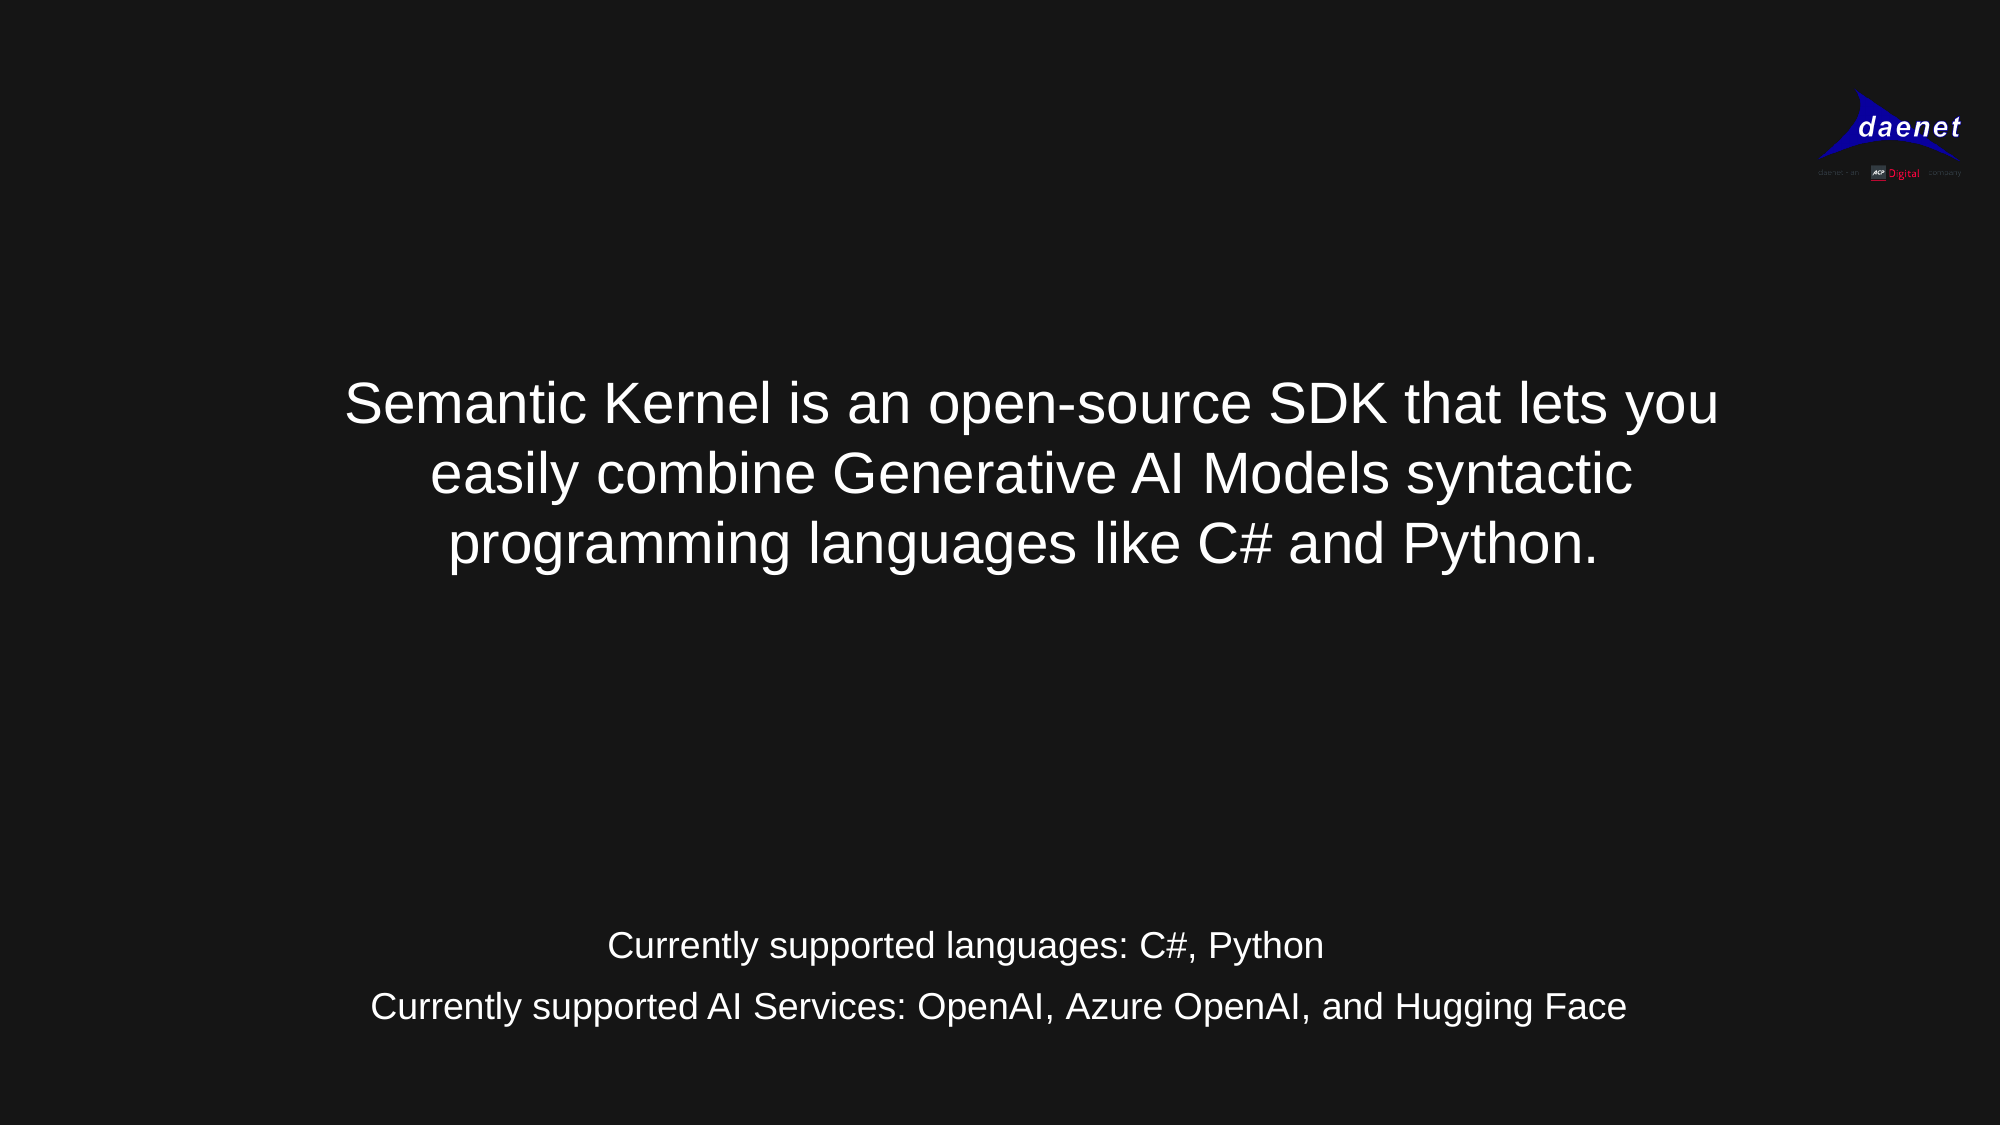

Semantic Kernel is an open-source SDK that lets you easily combine Generative AI Models syntactic programming languages like C# and Python.
Currently supported languages: C#, Python
Currently supported AI Services: OpenAI, Azure OpenAI, and Hugging Face